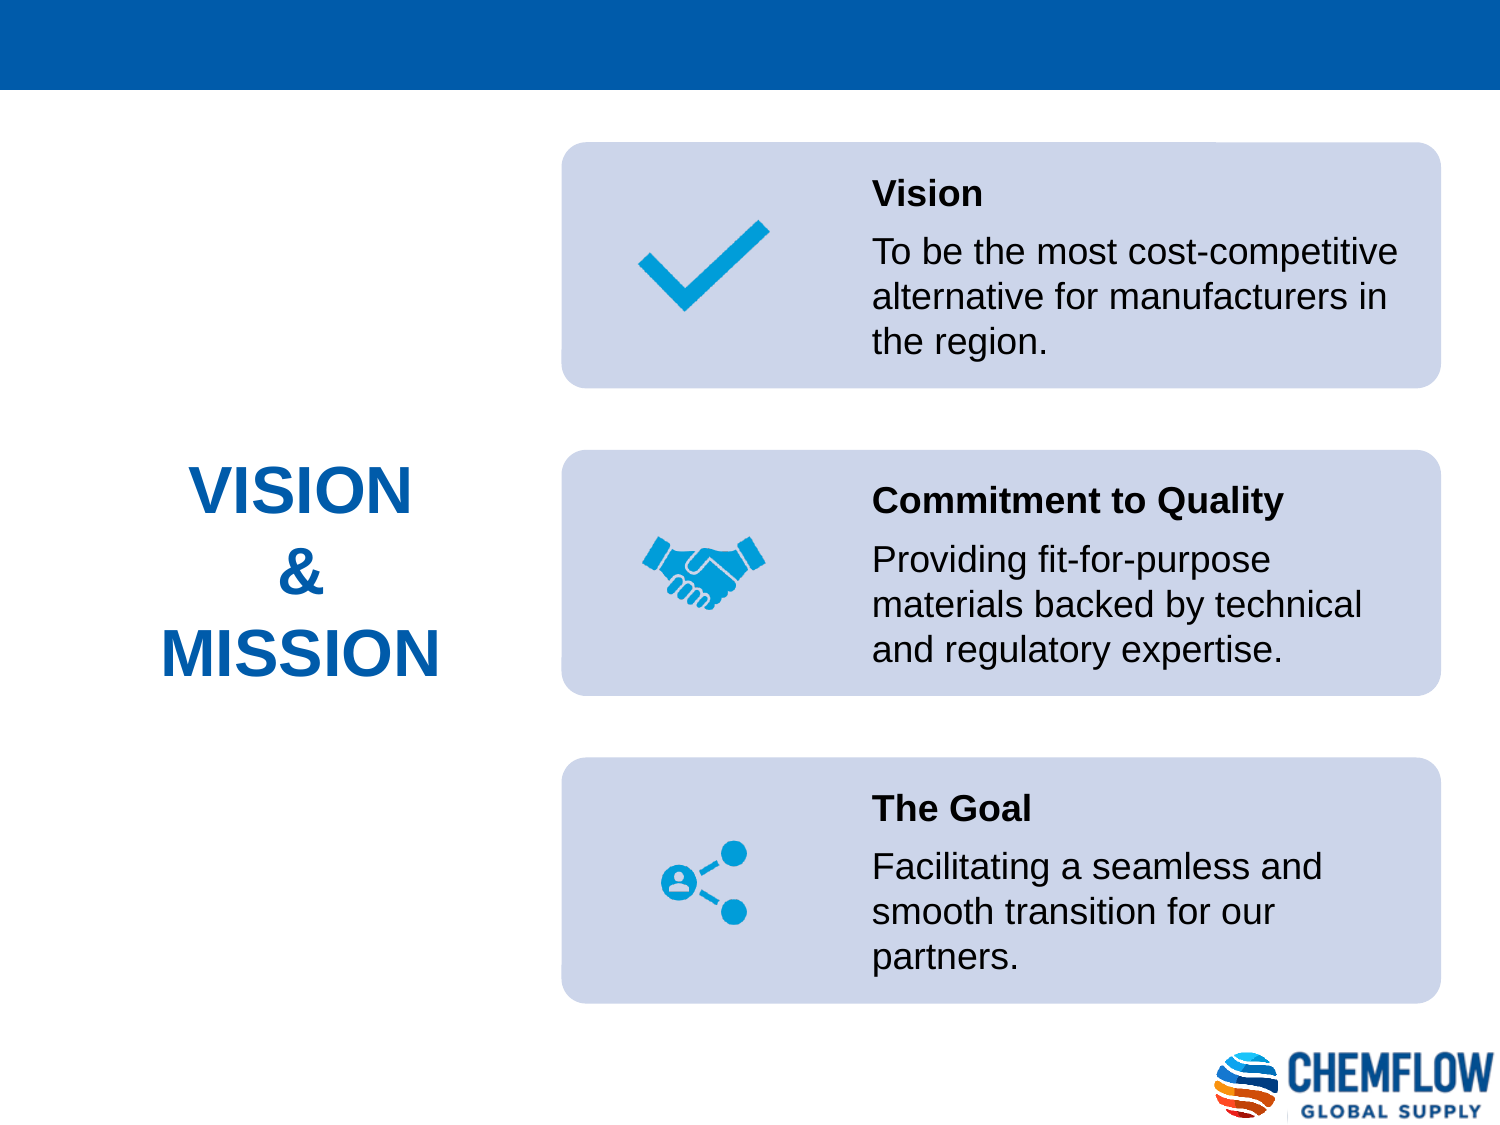

Vision
&
Mission
Vision
To be the most cost-competitive alternative for manufacturers in the region.
Commitment to Quality
Providing fit-for-purpose materials backed by technical and regulatory expertise.
The Goal
Facilitating a seamless and smooth transition for our partners.